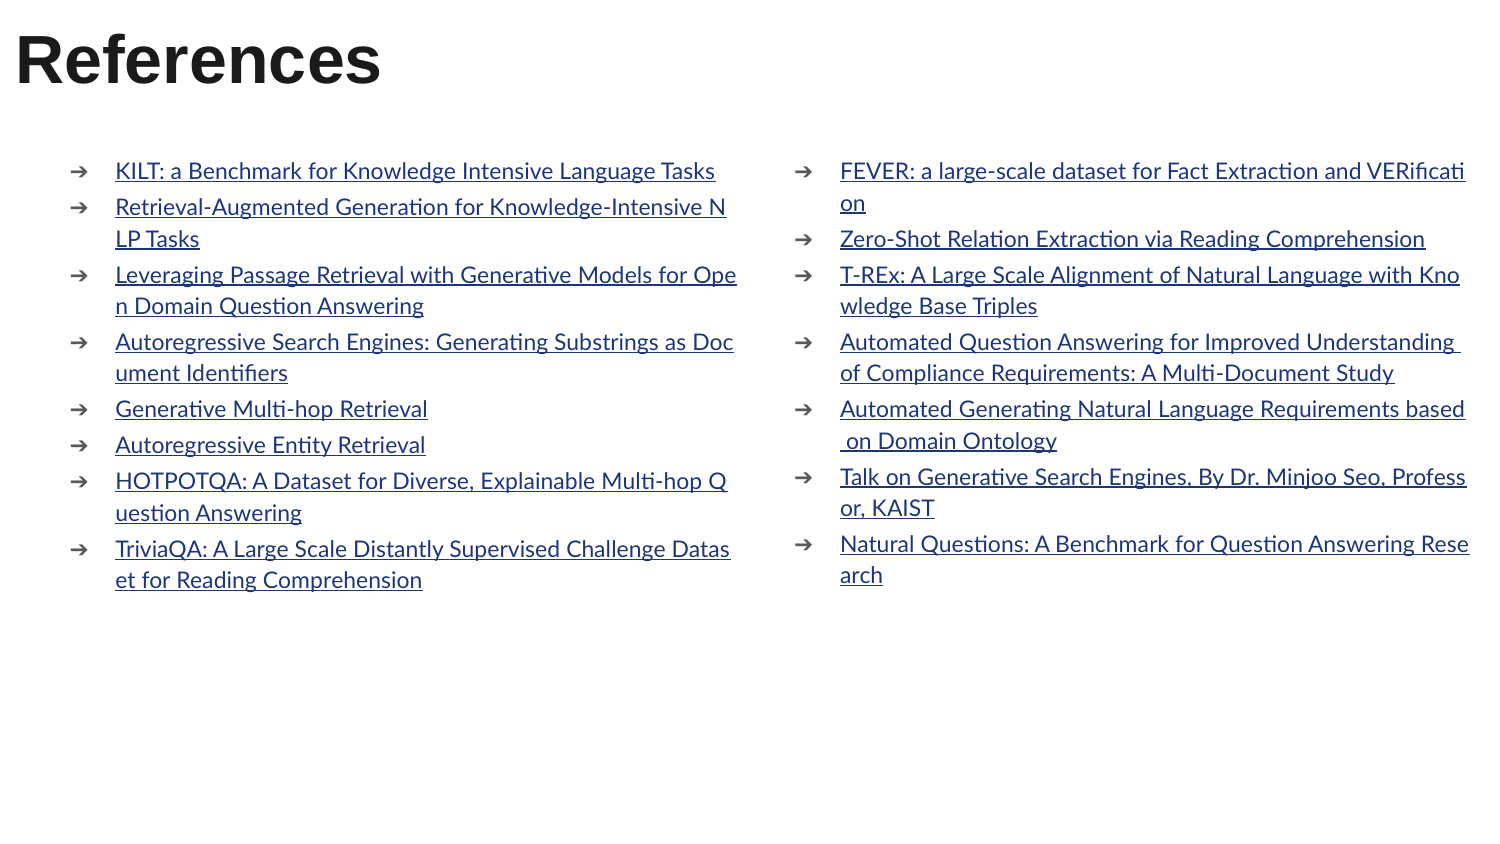

# References
KILT: a Benchmark for Knowledge Intensive Language Tasks
Retrieval-Augmented Generation for Knowledge-Intensive NLP Tasks
Leveraging Passage Retrieval with Generative Models for Open Domain Question Answering
Autoregressive Search Engines: Generating Substrings as Document Identifiers
Generative Multi-hop Retrieval
Autoregressive Entity Retrieval
HOTPOTQA: A Dataset for Diverse, Explainable Multi-hop Question Answering
TriviaQA: A Large Scale Distantly Supervised Challenge Dataset for Reading Comprehension

FEVER: a large-scale dataset for Fact Extraction and VERification
Zero-Shot Relation Extraction via Reading Comprehension
T-REx: A Large Scale Alignment of Natural Language with Knowledge Base Triples
Automated Question Answering for Improved Understanding of Compliance Requirements: A Multi-Document Study
Automated Generating Natural Language Requirements based on Domain Ontology
Talk on Generative Search Engines, By Dr. Minjoo Seo, Professor, KAIST
Natural Questions: A Benchmark for Question Answering Research